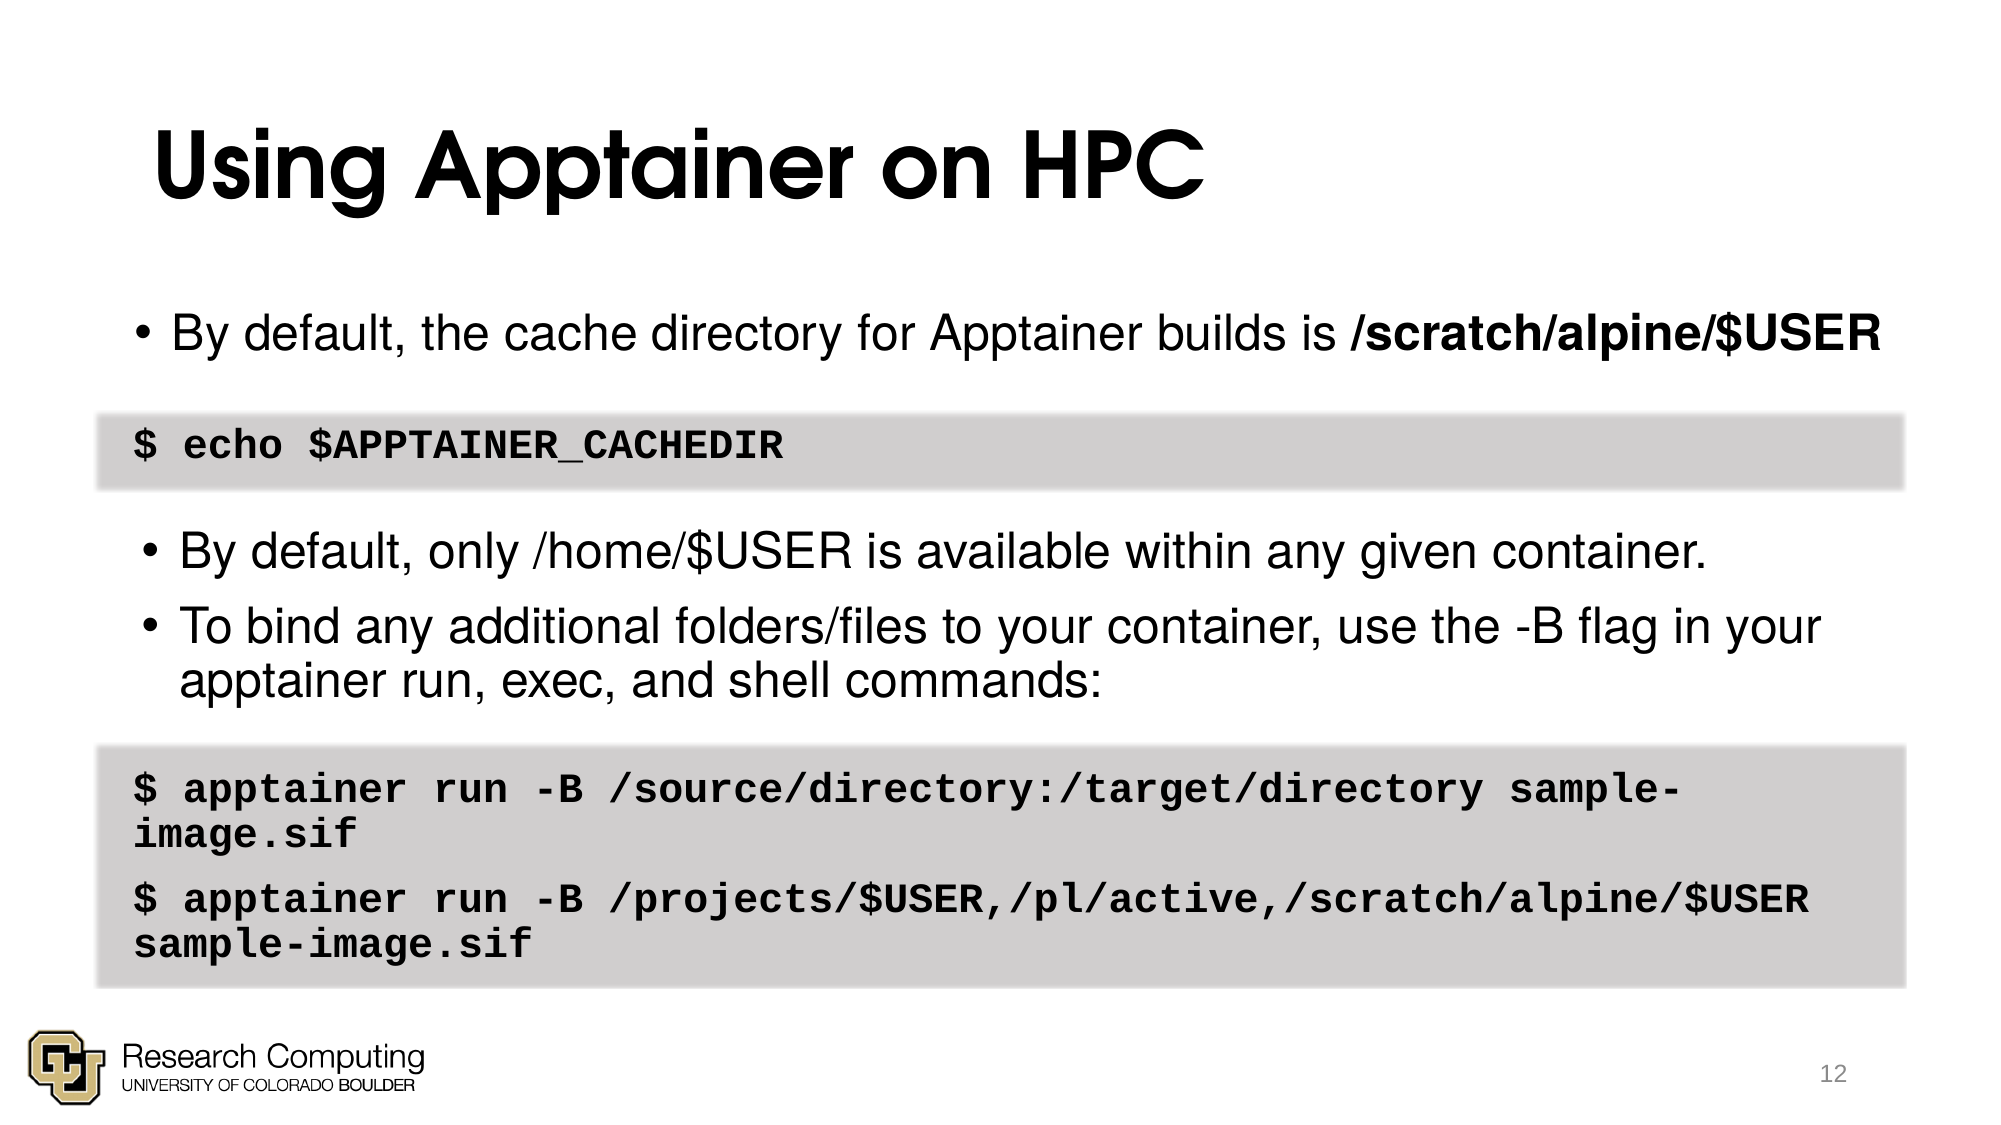

# Using Apptainer on HPC
By default, the cache directory for Apptainer builds is /scratch/alpine/$USER

$ echo $APPTAINER_CACHEDIR
By default, only /home/$USER is available within any given container.
To bind any additional folders/files to your container, use the -B flag in your apptainer run, exec, and shell commands:

$ apptainer run -B /source/directory:/target/directory sample-image.sif
$ apptainer run -B /projects/$USER,/pl/active,/scratch/alpine/$USER sample-image.sif
12